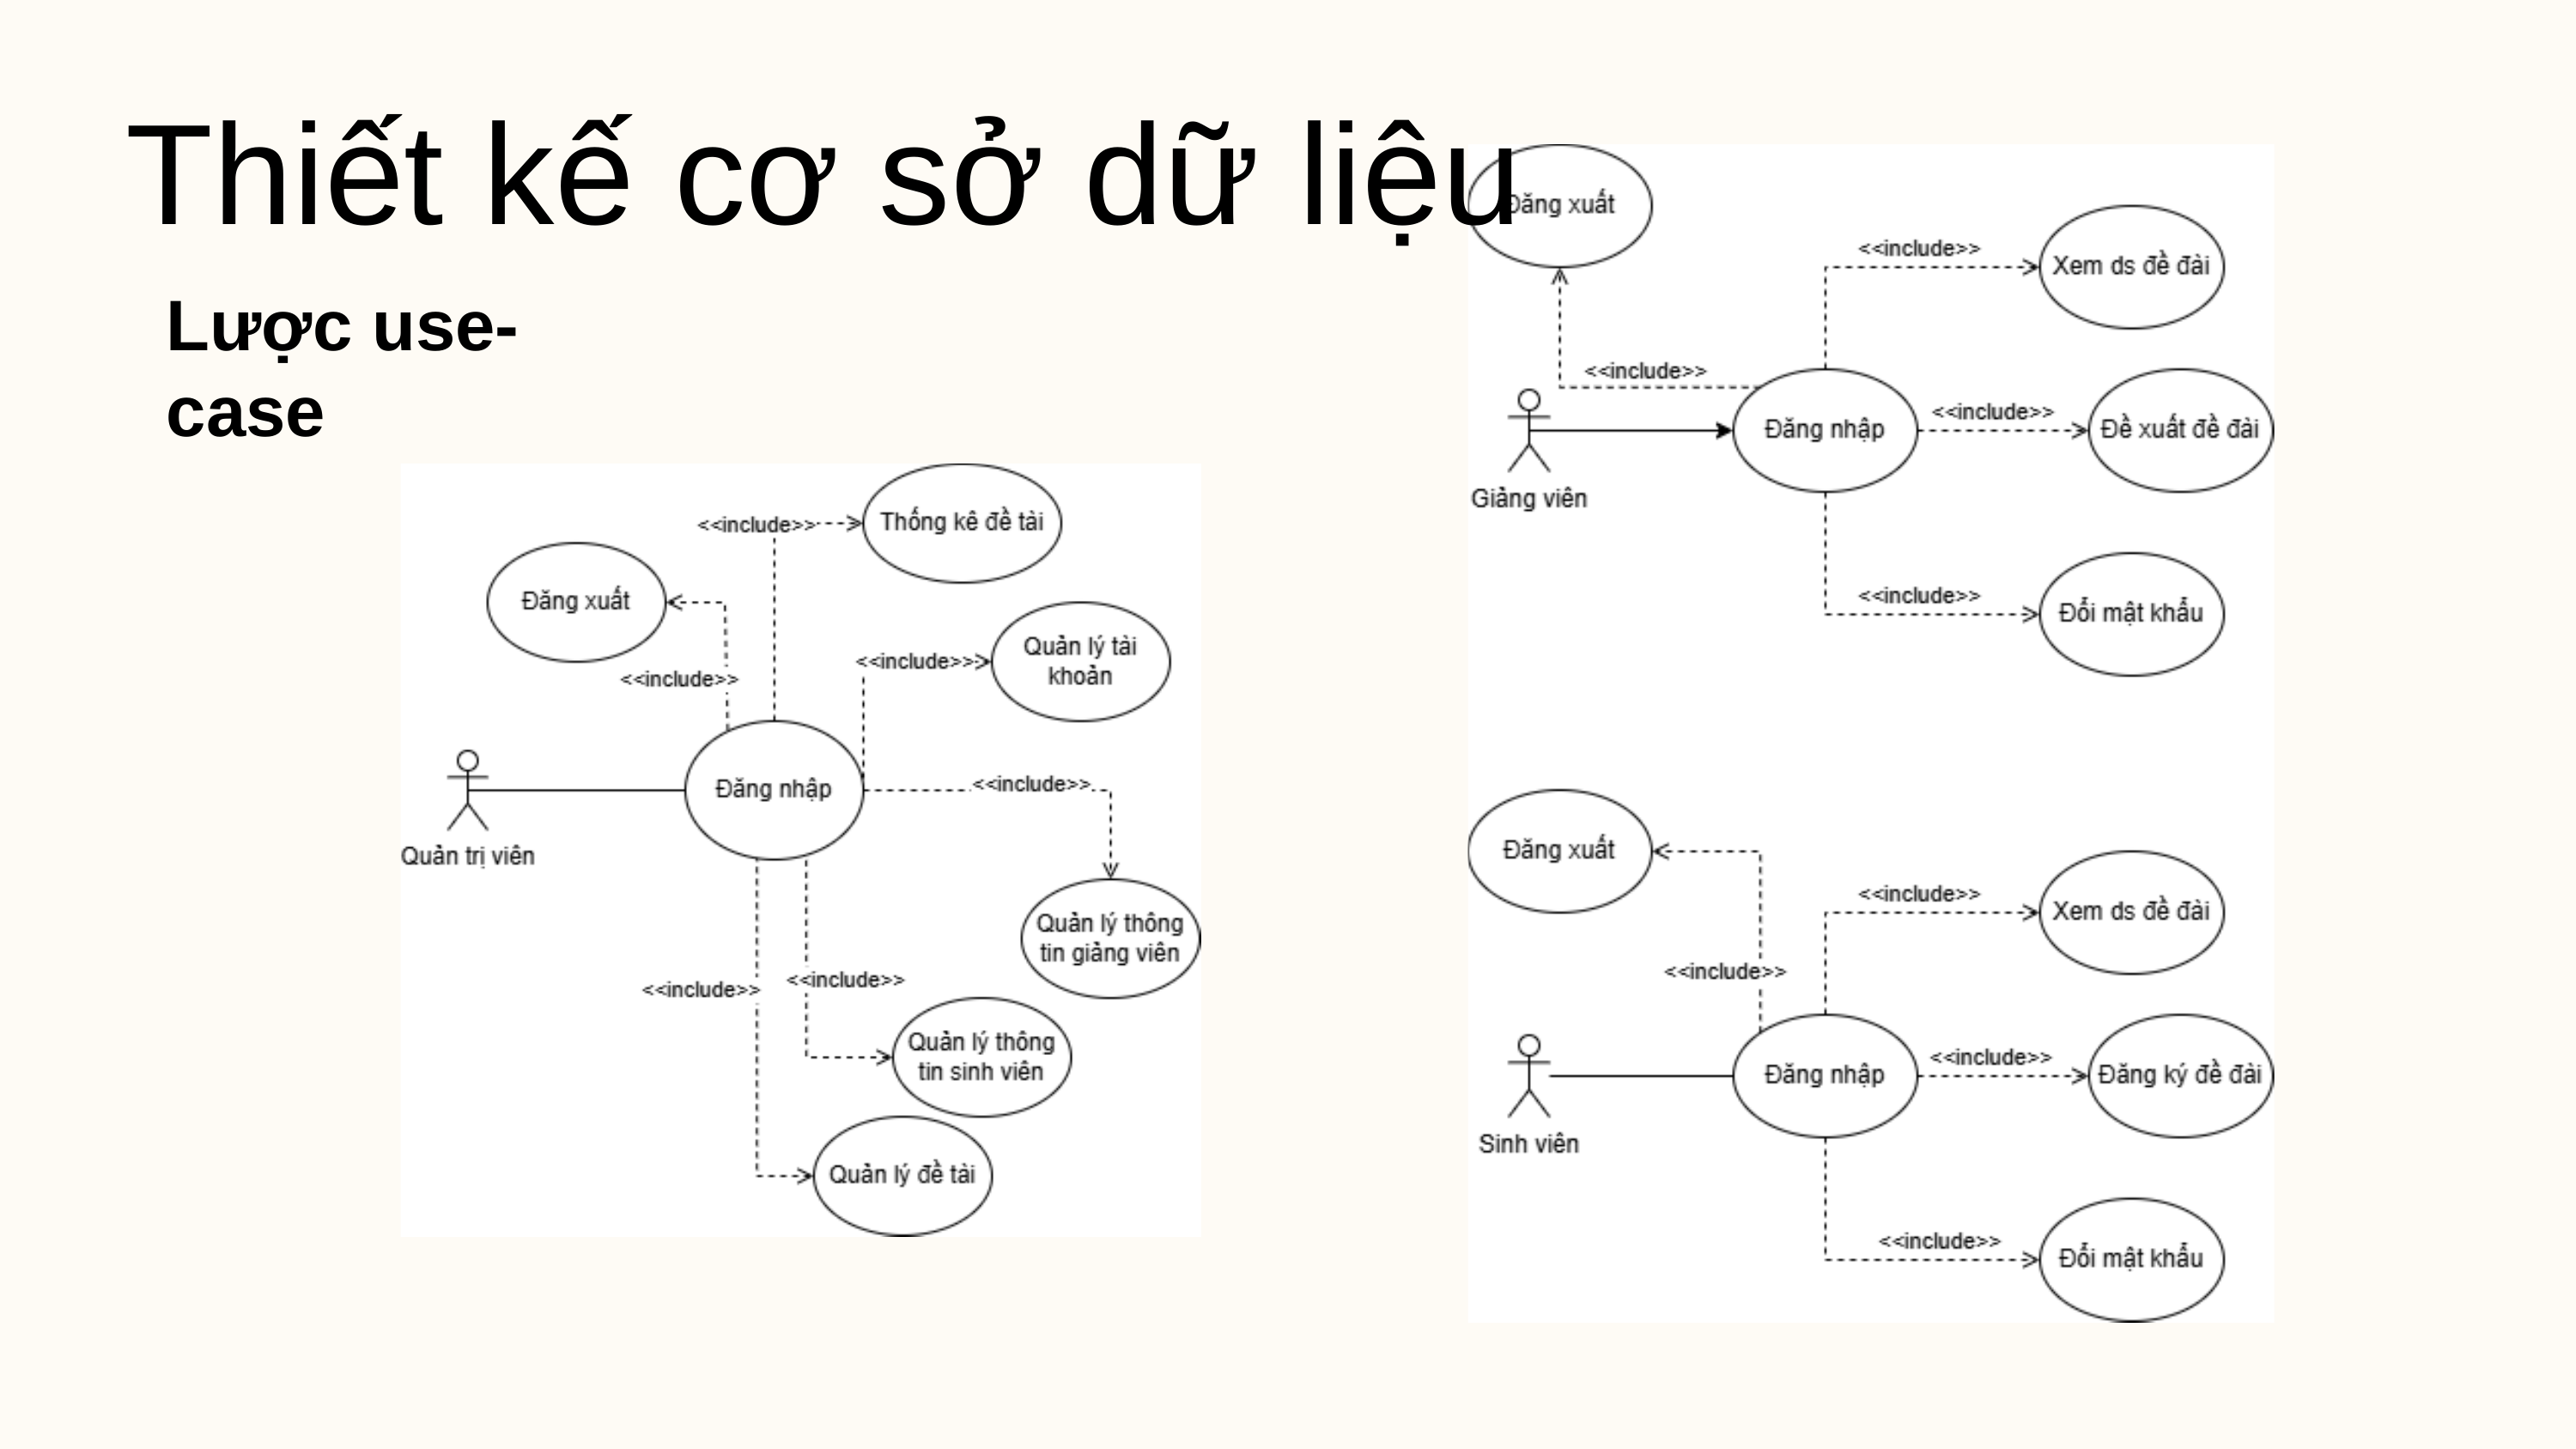

Thiết kế cơ sở dữ liệu

Lược use-case